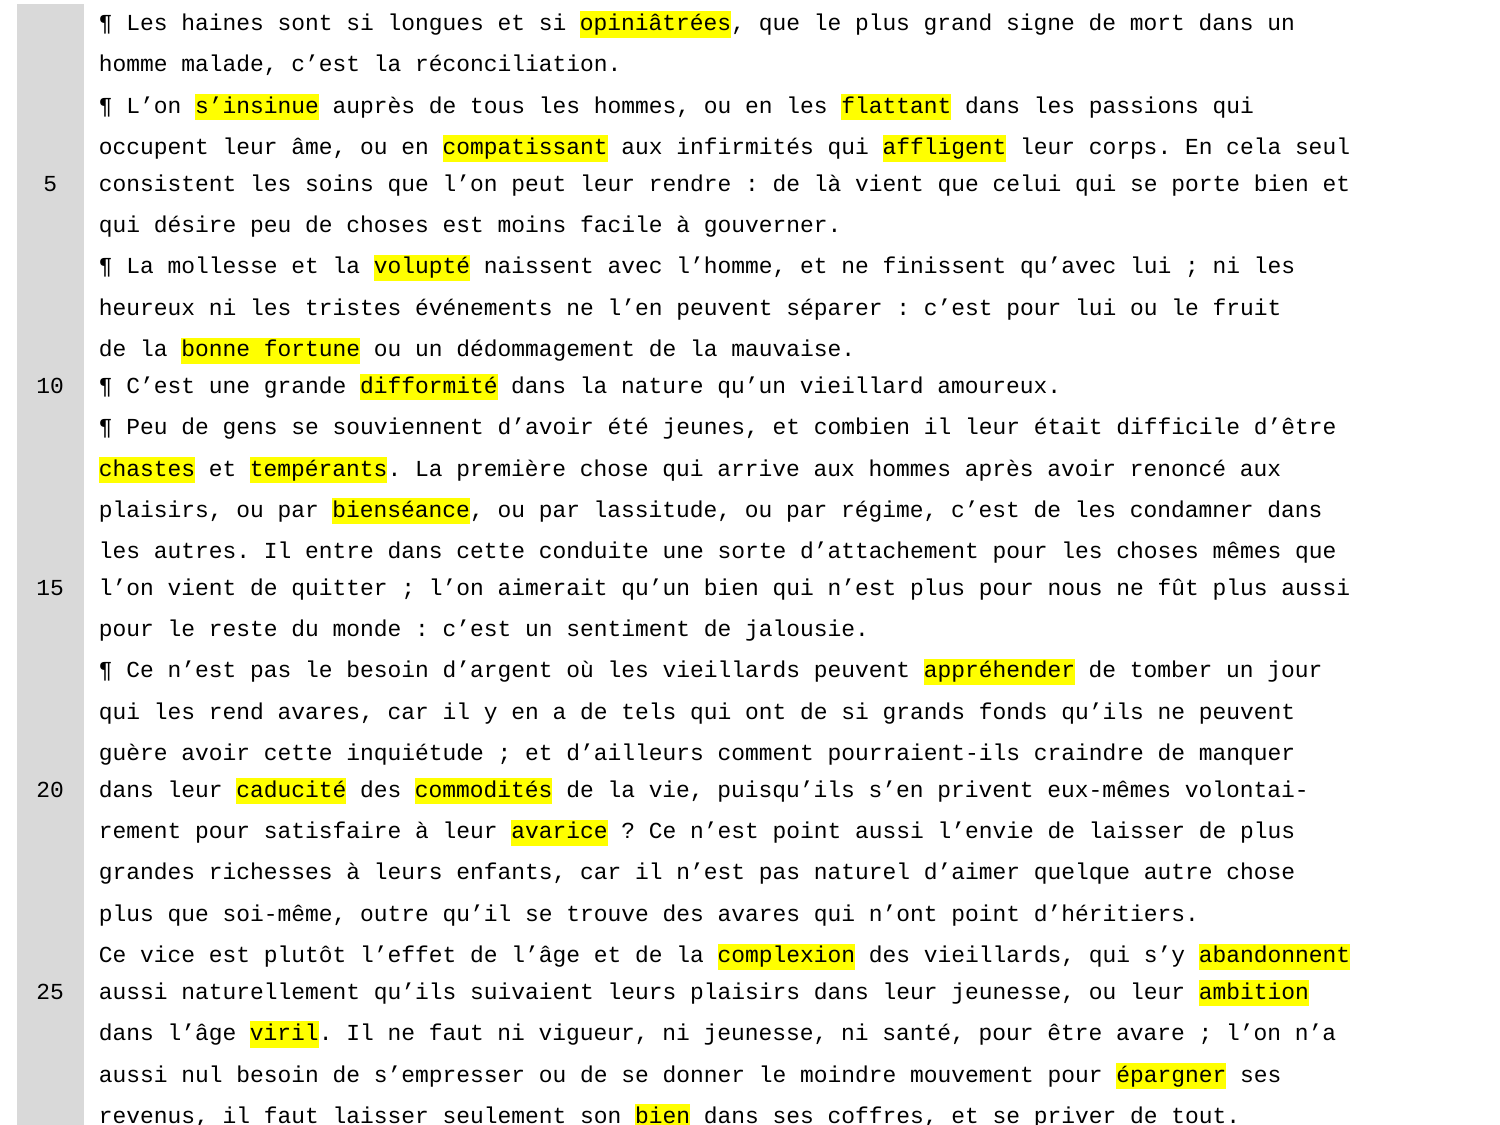

|  | ¶ Les haines sont si longues et si opiniâtrées, que le plus grand signe de mort dans un |
| --- | --- |
|  | homme malade, c’est la réconciliation. |
|  | ¶ L’on s’insinue auprès de tous les hommes, ou en les flattant dans les passions qui |
|  | occupent leur âme, ou en compatissant aux infirmités qui affligent leur corps. En cela seul |
| 5 | consistent les soins que l’on peut leur rendre : de là vient que celui qui se porte bien et |
|  | qui désire peu de choses est moins facile à gouverner. |
|  | ¶ La mollesse et la volupté naissent avec l’homme, et ne finissent qu’avec lui ; ni les |
|  | heureux ni les tristes événements ne l’en peuvent séparer : c’est pour lui ou le fruit |
|  | de la bonne fortune ou un dédommagement de la mauvaise. |
| 10 | ¶ C’est une grande difformité dans la nature qu’un vieillard amoureux. |
|  | ¶ Peu de gens se souviennent d’avoir été jeunes, et combien il leur était difficile d’être |
|  | chastes et tempérants. La première chose qui arrive aux hommes après avoir renoncé aux |
|  | plaisirs, ou par bienséance, ou par lassitude, ou par régime, c’est de les condamner dans |
|  | les autres. Il entre dans cette conduite une sorte d’attachement pour les choses mêmes que |
| 15 | l’on vient de quitter ; l’on aimerait qu’un bien qui n’est plus pour nous ne fût plus aussi |
|  | pour le reste du monde : c’est un sentiment de jalousie. |
|  | ¶ Ce n’est pas le besoin d’argent où les vieillards peuvent appréhender de tomber un jour |
|  | qui les rend avares, car il y en a de tels qui ont de si grands fonds qu’ils ne peuvent |
|  | guère avoir cette inquiétude ; et d’ailleurs comment pourraient-ils craindre de manquer |
| 20 | dans leur caducité des commodités de la vie, puisqu’ils s’en privent eux-mêmes volontai- |
|  | rement pour satisfaire à leur avarice ? Ce n’est point aussi l’envie de laisser de plus |
|  | grandes richesses à leurs enfants, car il n’est pas naturel d’aimer quelque autre chose |
|  | plus que soi-même, outre qu’il se trouve des avares qui n’ont point d’héritiers. |
|  | Ce vice est plutôt l’effet de l’âge et de la complexion des vieillards, qui s’y abandonnent |
| 25 | aussi naturellement qu’ils suivaient leurs plaisirs dans leur jeunesse, ou leur ambition |
|  | dans l’âge viril. Il ne faut ni vigueur, ni jeunesse, ni santé, pour être avare ; l’on n’a |
|  | aussi nul besoin de s’empresser ou de se donner le moindre mouvement pour épargner ses |
|  | revenus, il faut laisser seulement son bien dans ses coffres, et se priver de tout. |
|  | Cela est commode aux vieillards, à qui il faut une passion parce qu’ils sont hommes. |